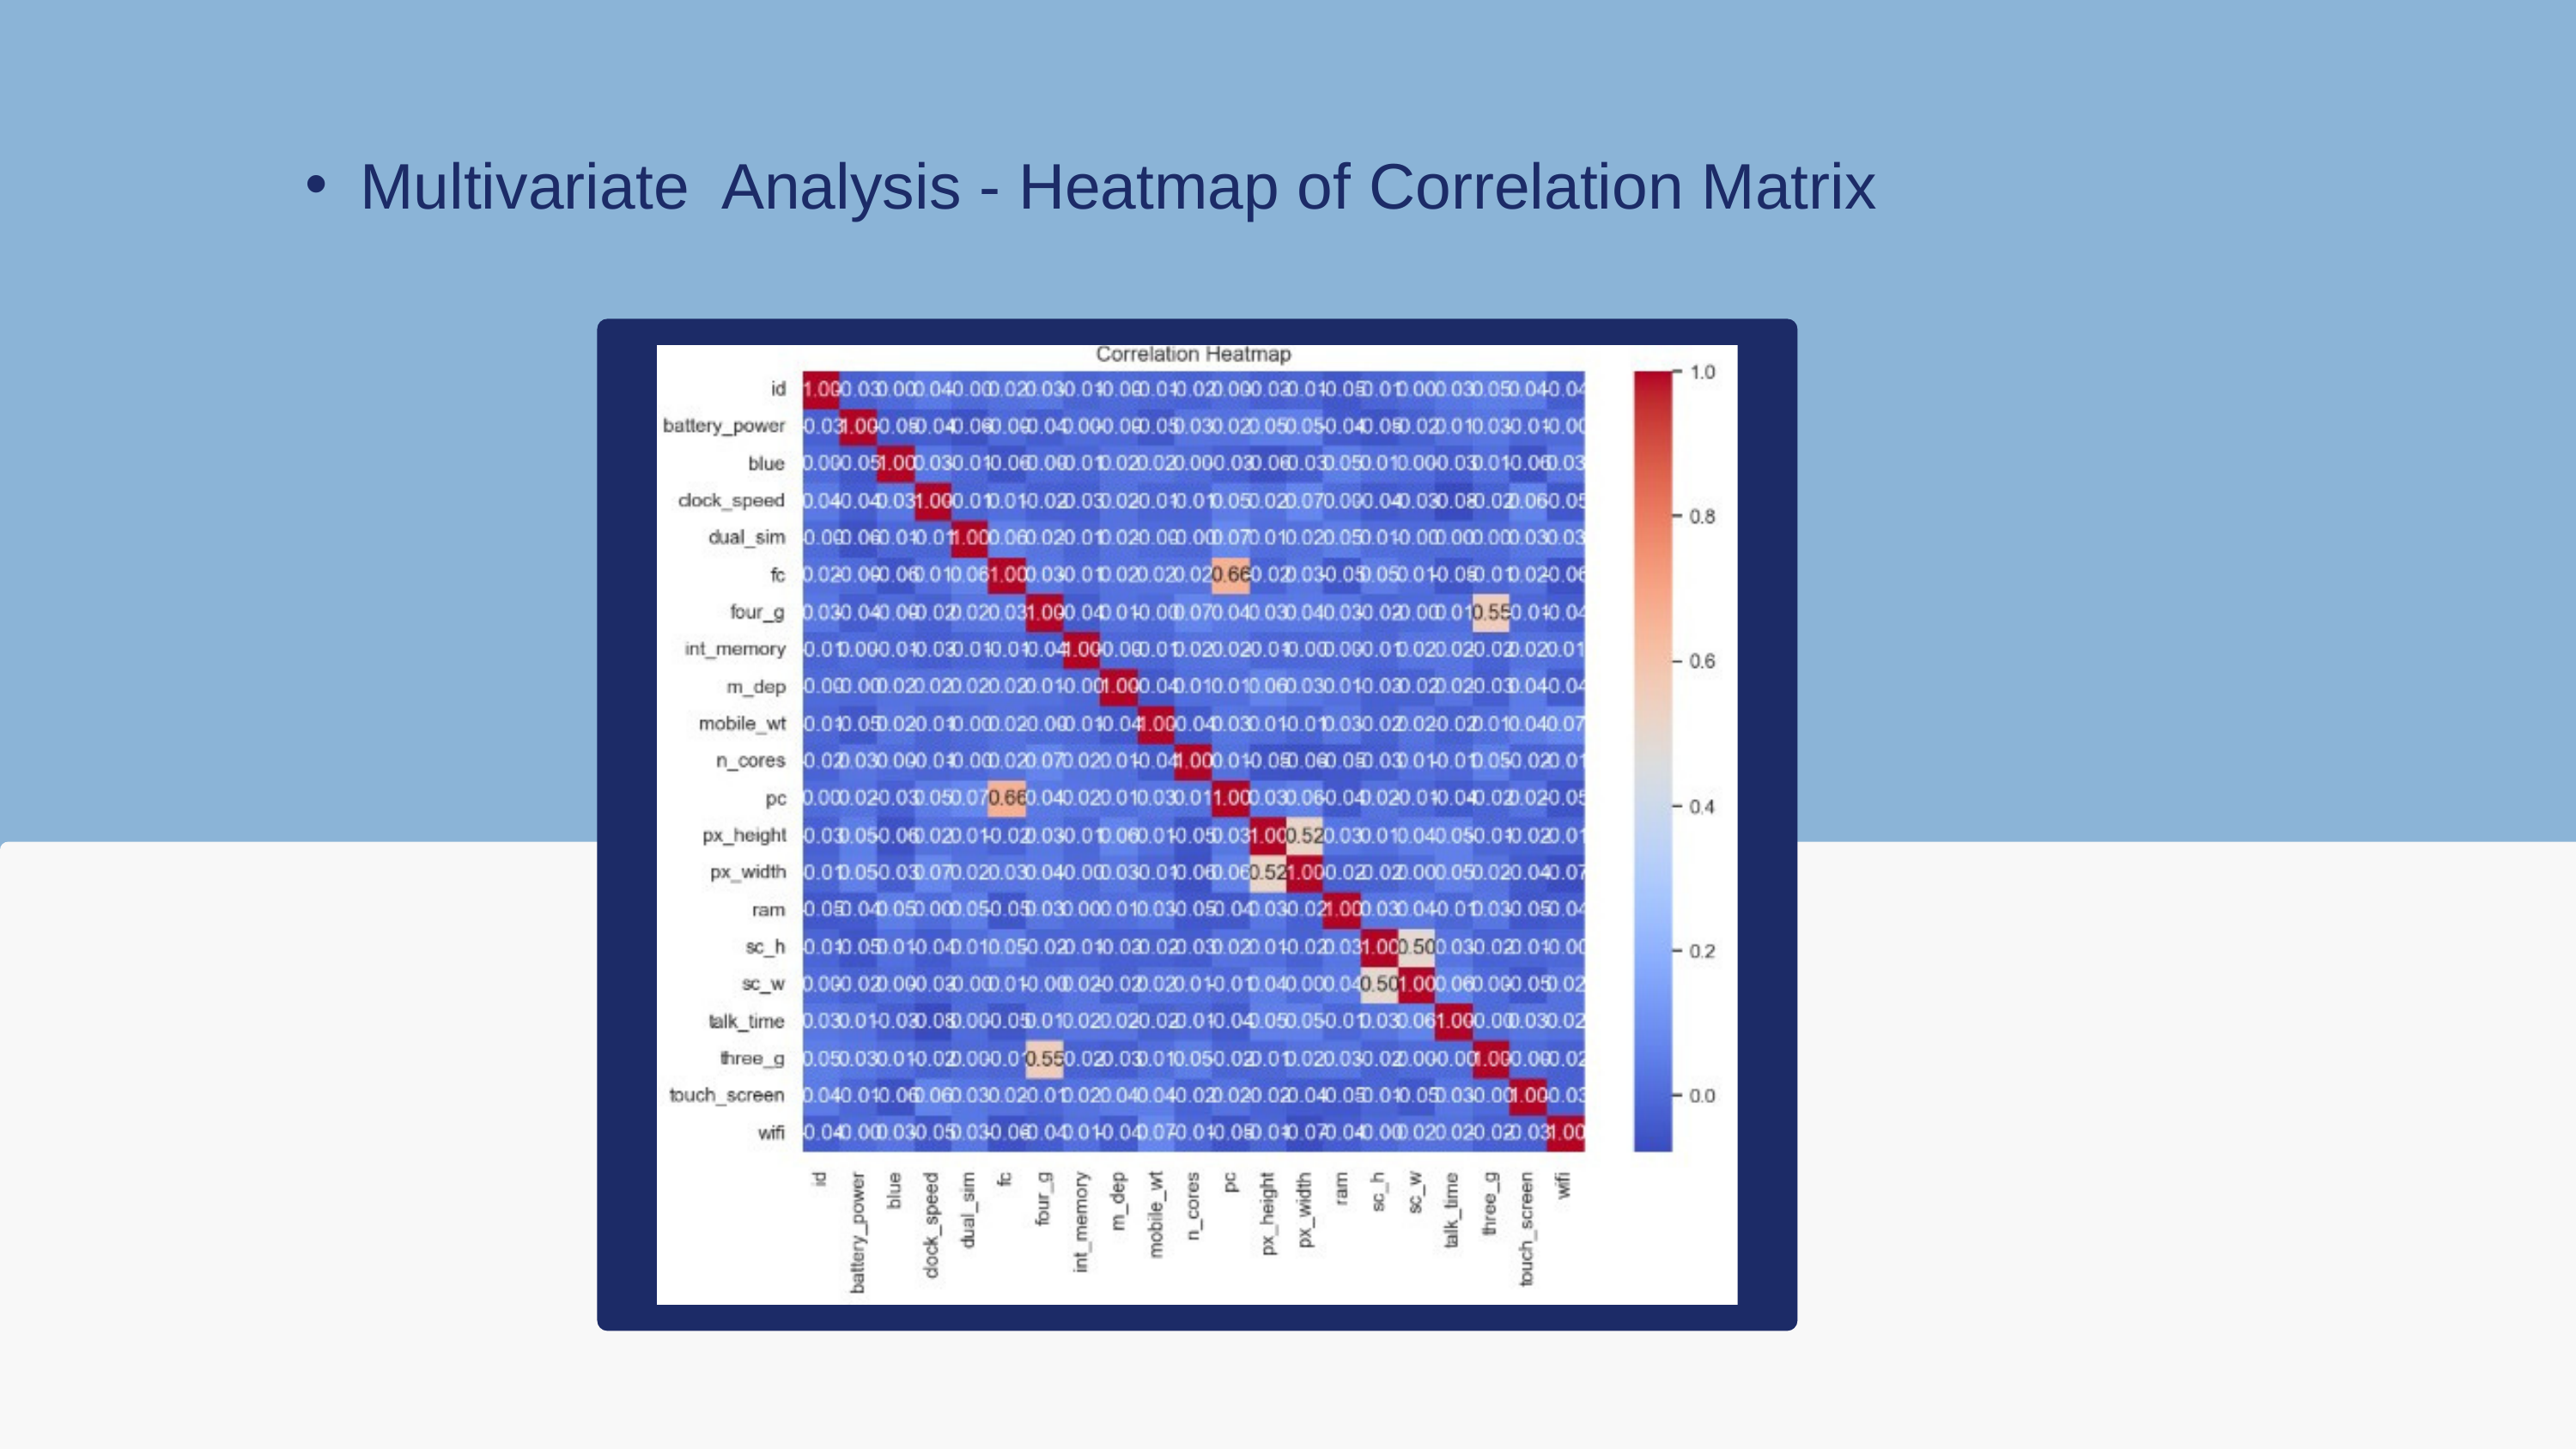

Multivariate  Analysis - Heatmap of Correlation Matrix